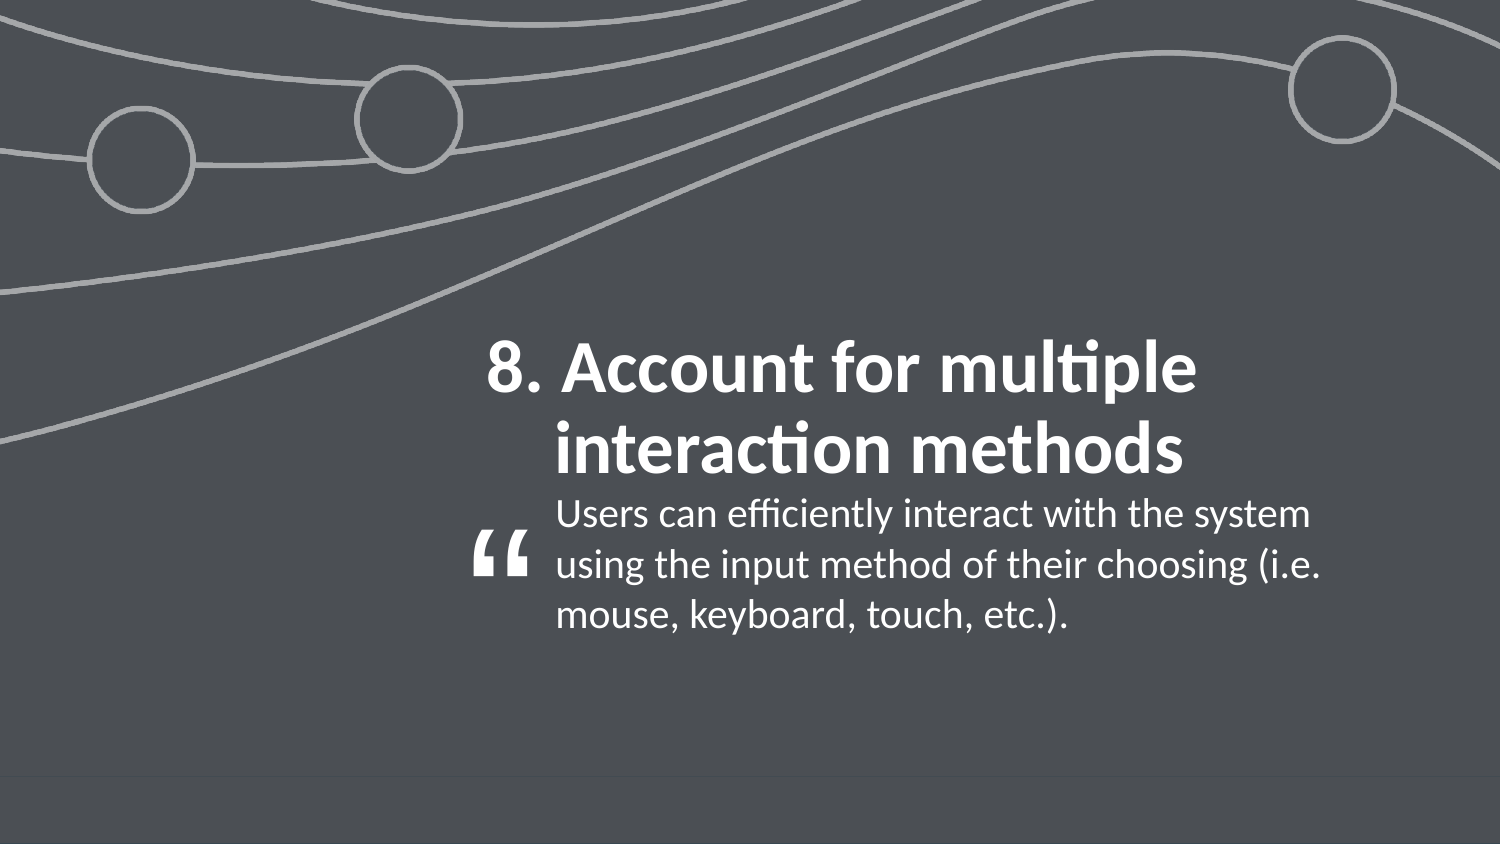

# 8. Account for multiple interaction methods
“
Users can efficiently interact with the system using the input method of their choosing (i.e. mouse, keyboard, touch, etc.).